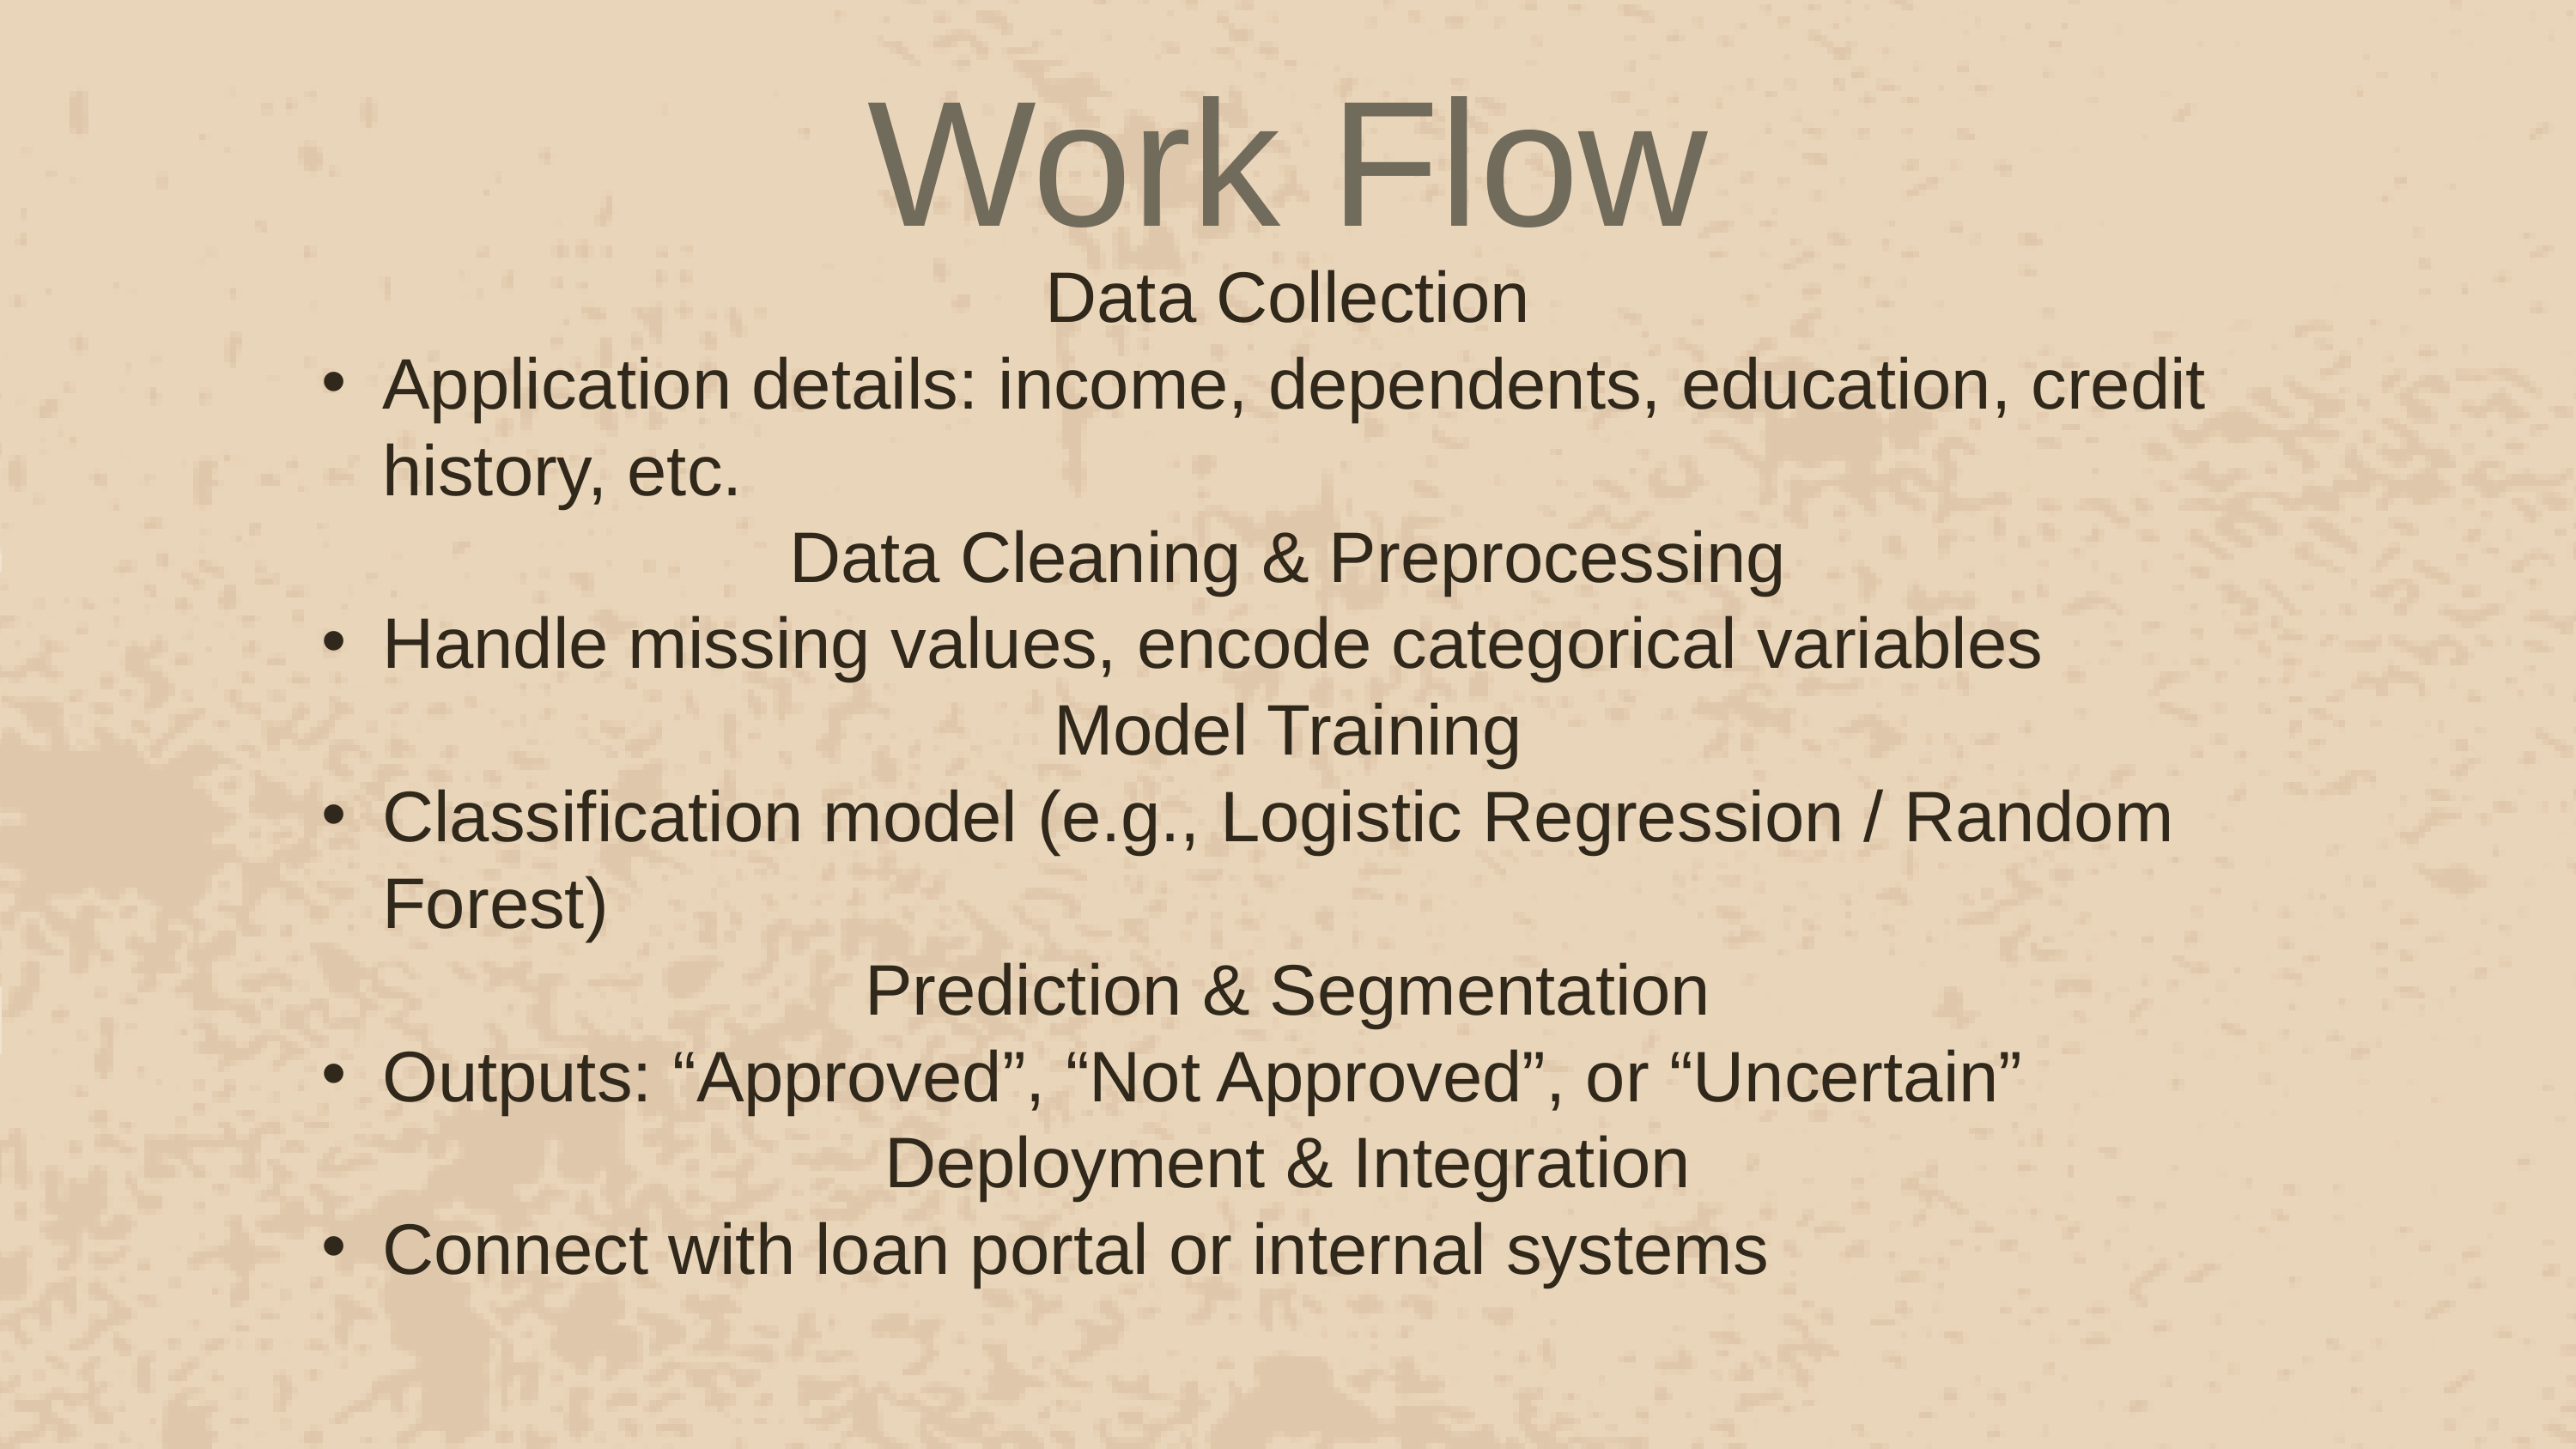

Work Flow
Data Collection
Application details: income, dependents, education, credit history, etc.
Data Cleaning & Preprocessing
Handle missing values, encode categorical variables
Model Training
Classification model (e.g., Logistic Regression / Random Forest)
Prediction & Segmentation
Outputs: “Approved”, “Not Approved”, or “Uncertain”
Deployment & Integration
Connect with loan portal or internal systems